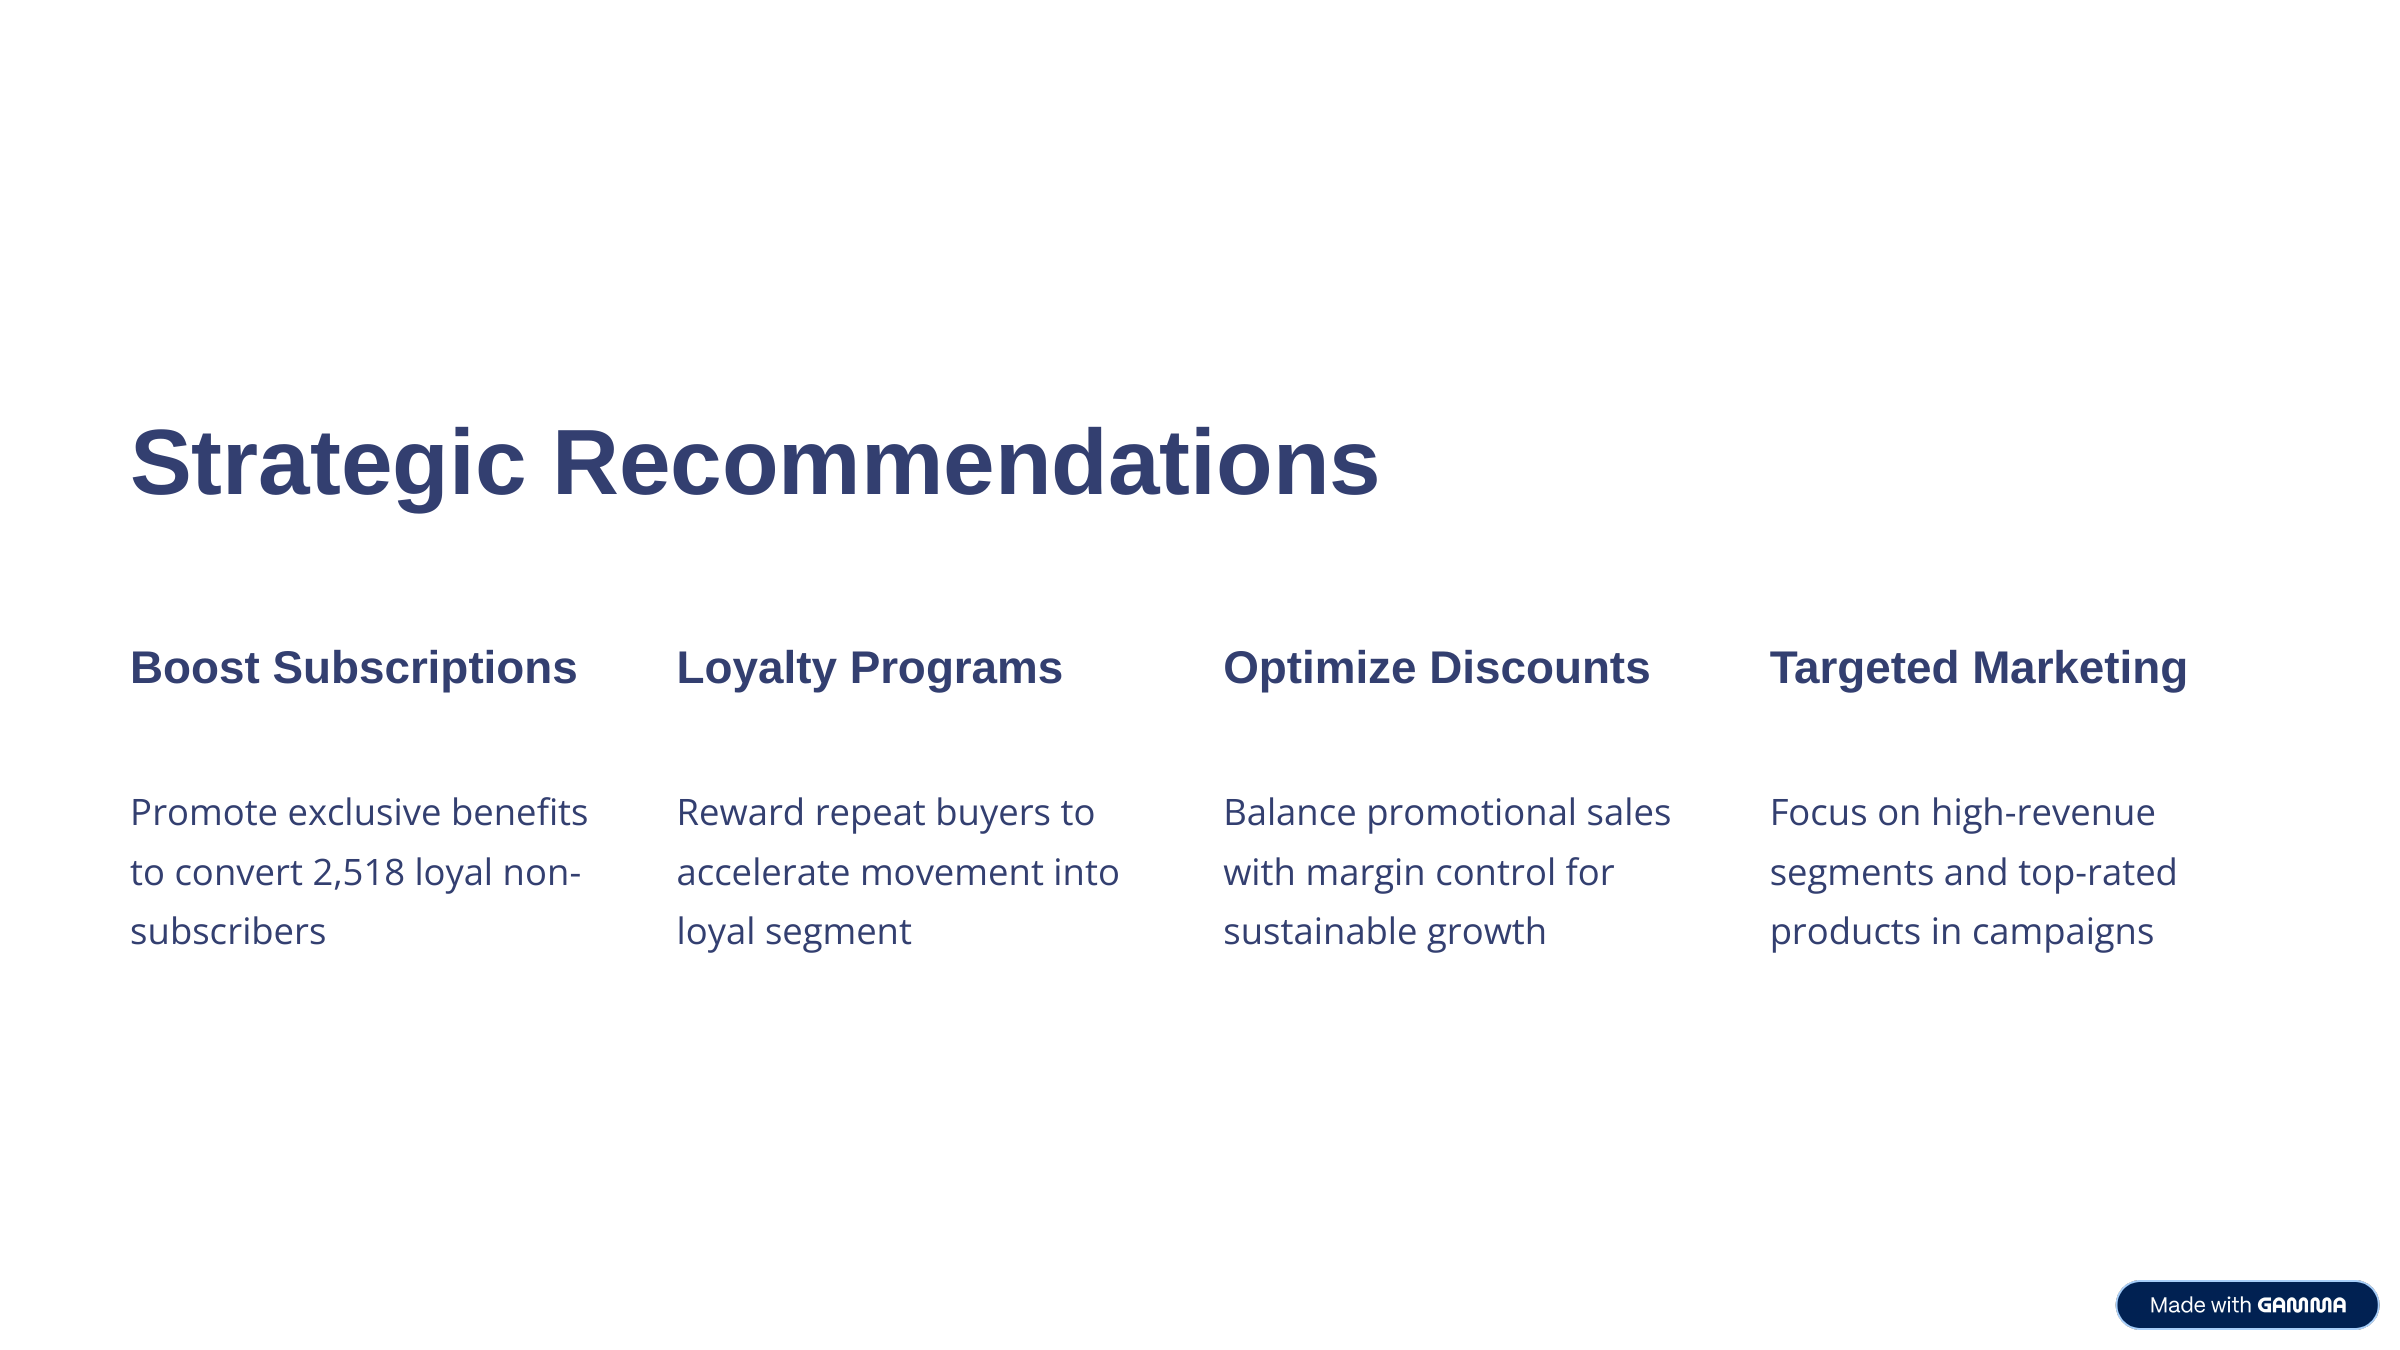

Strategic Recommendations
Boost Subscriptions
Loyalty Programs
Optimize Discounts
Targeted Marketing
Promote exclusive benefits to convert 2,518 loyal non-subscribers
Reward repeat buyers to accelerate movement into loyal segment
Balance promotional sales with margin control for sustainable growth
Focus on high-revenue segments and top-rated products in campaigns